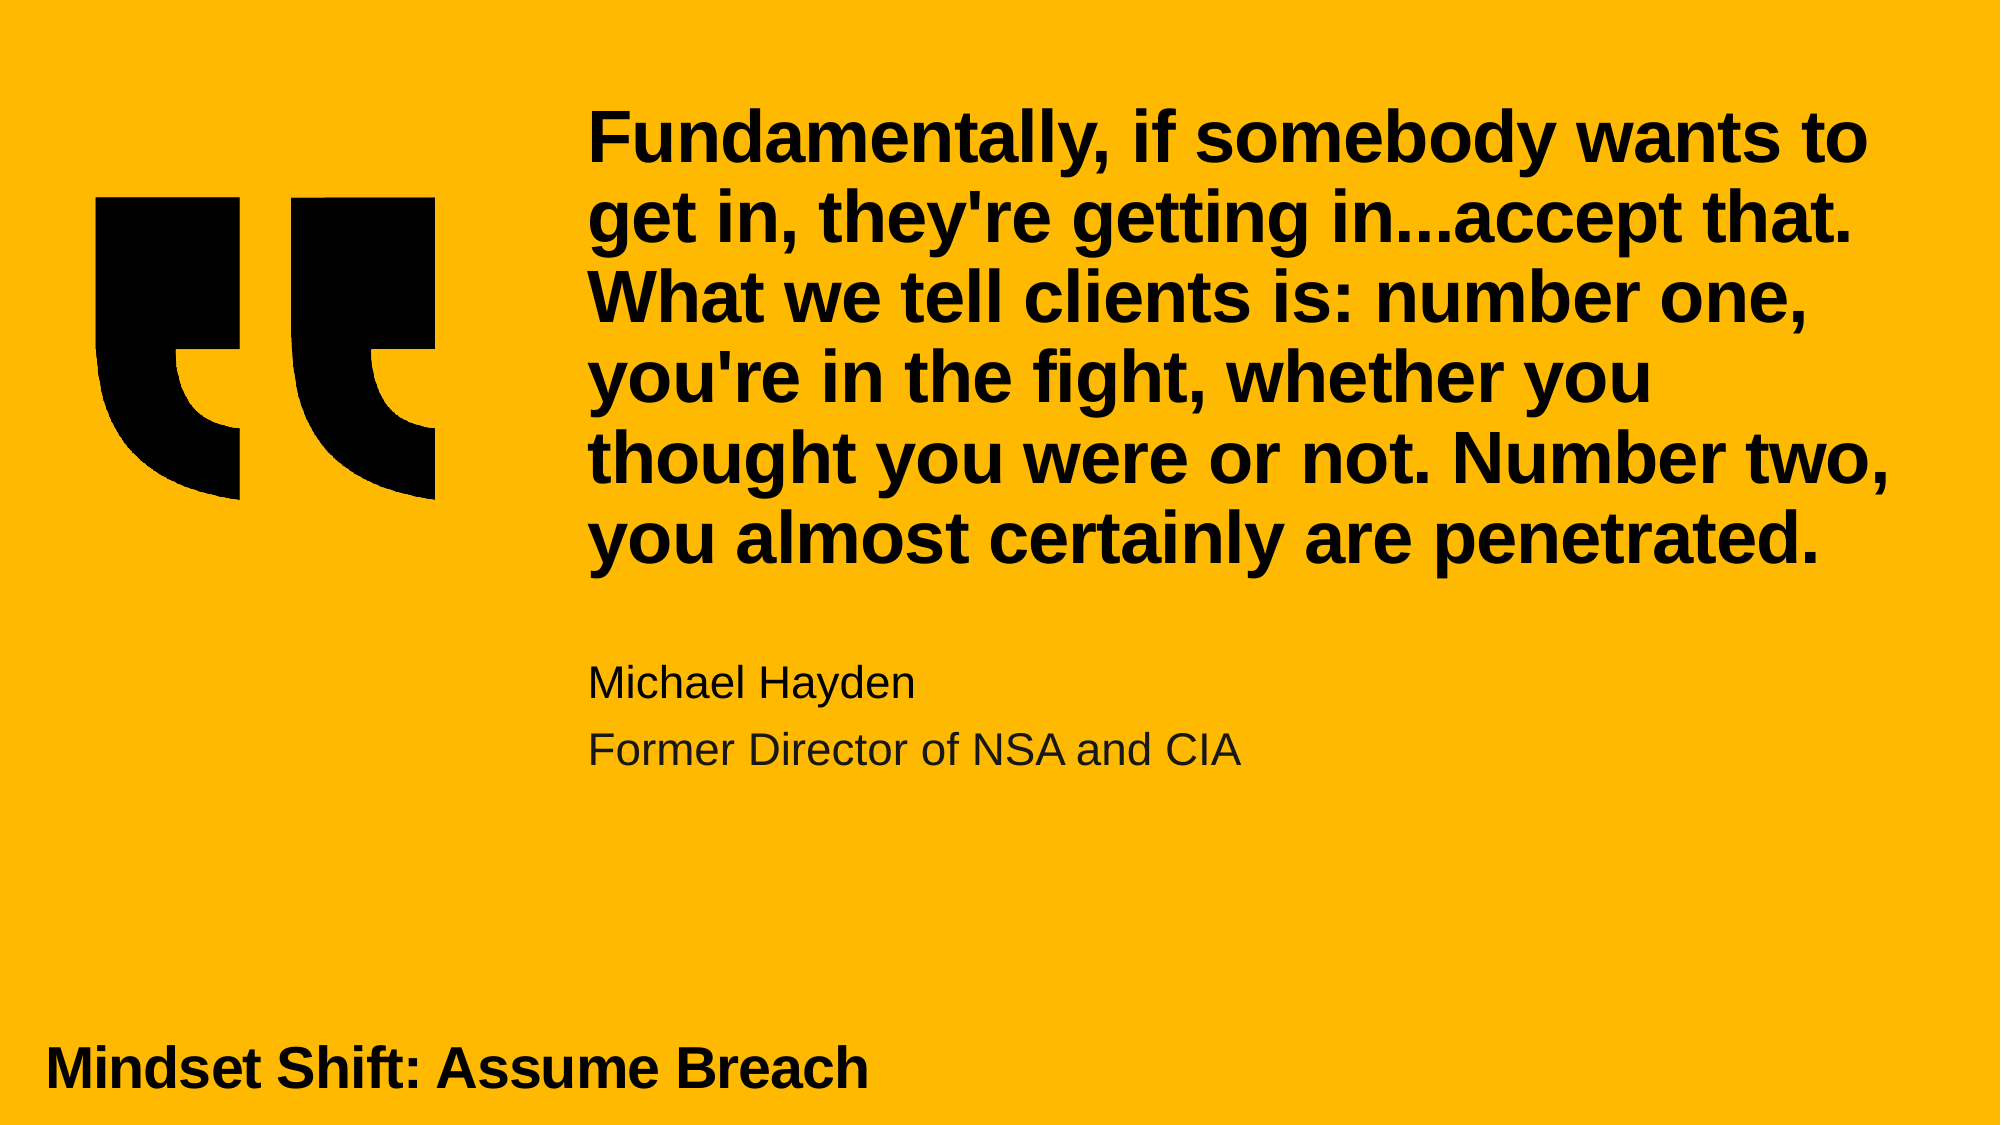

# Fundamentally, if somebody wants to get in, they're getting in...accept that. What we tell clients is: number one, you're in the fight, whether you thought you were or not. Number two, you almost certainly are penetrated.
Michael Hayden
Former Director of NSA and CIA
Mindset Shift: Assume Breach